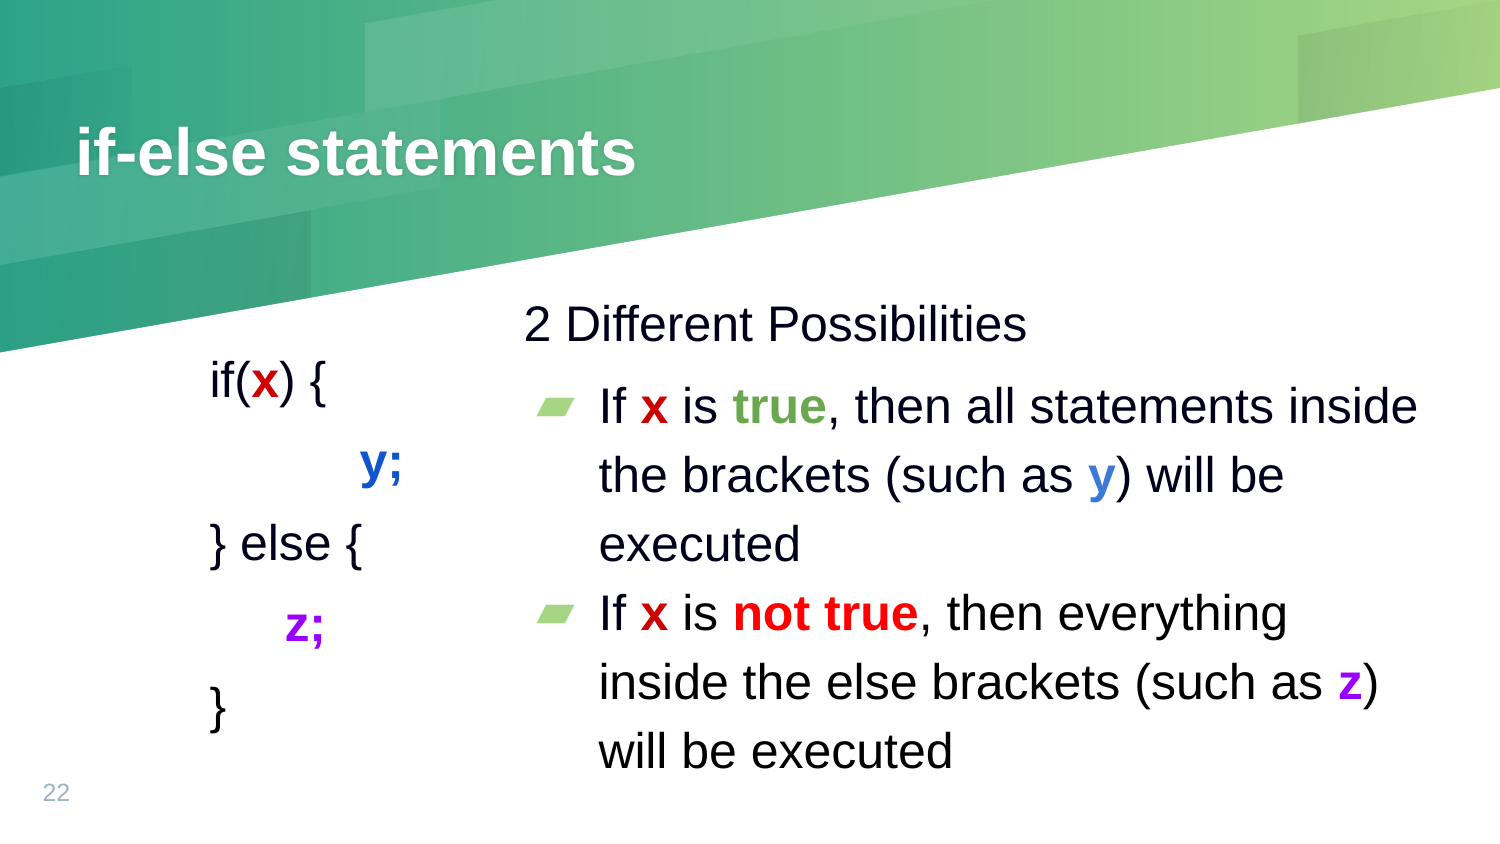

# if-else statements
2 Different Possibilities
If x is true, then all statements inside the brackets (such as y) will be executed
If x is not true, then everything inside the else brackets (such as z) will be executed

if(x) {
	y;
} else {
z;
}

22